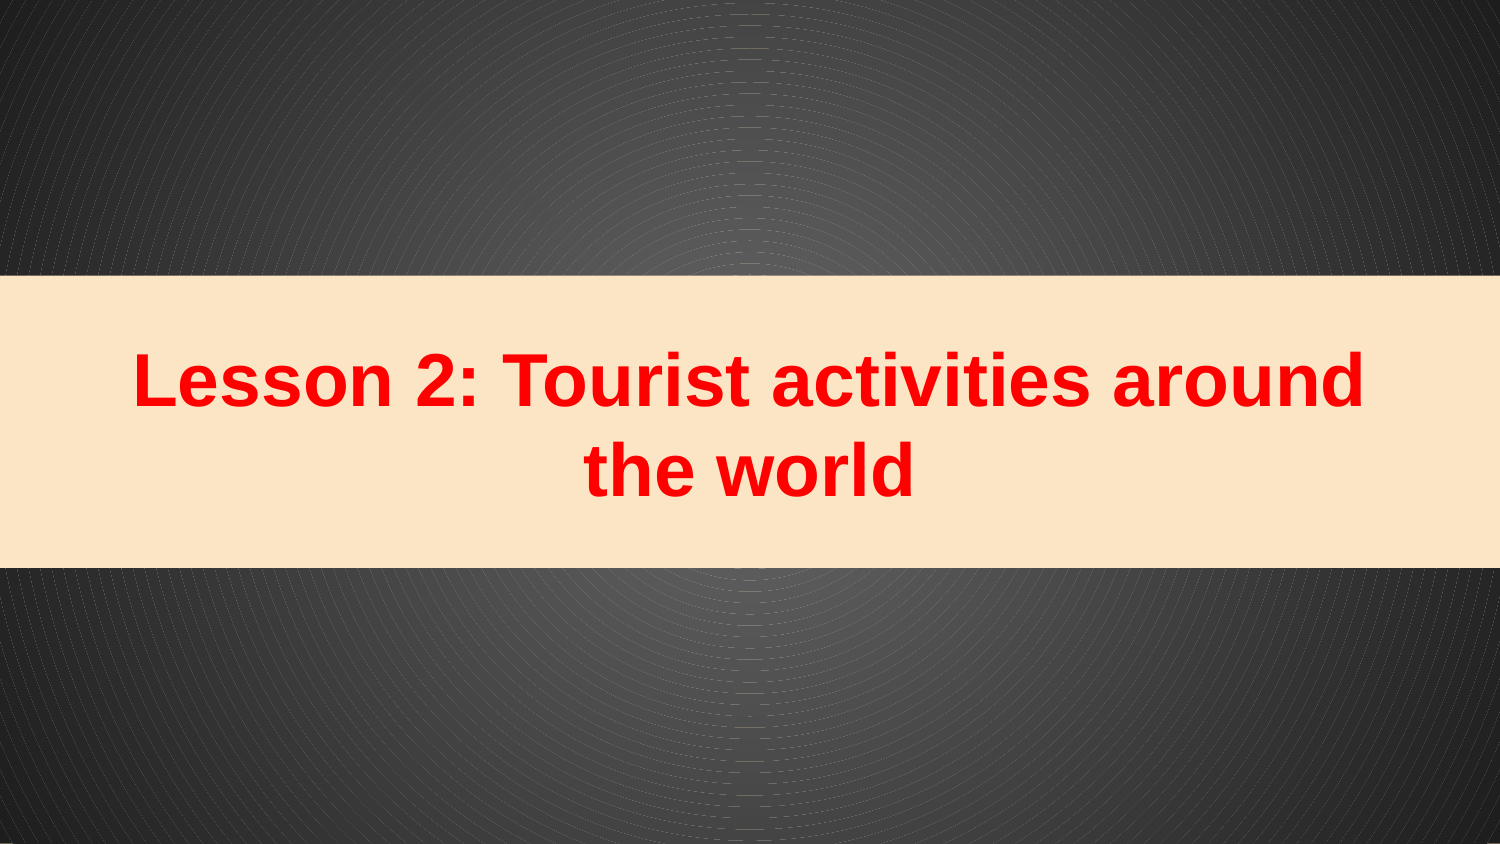

# Lesson 2: Tourist activities around the world
3